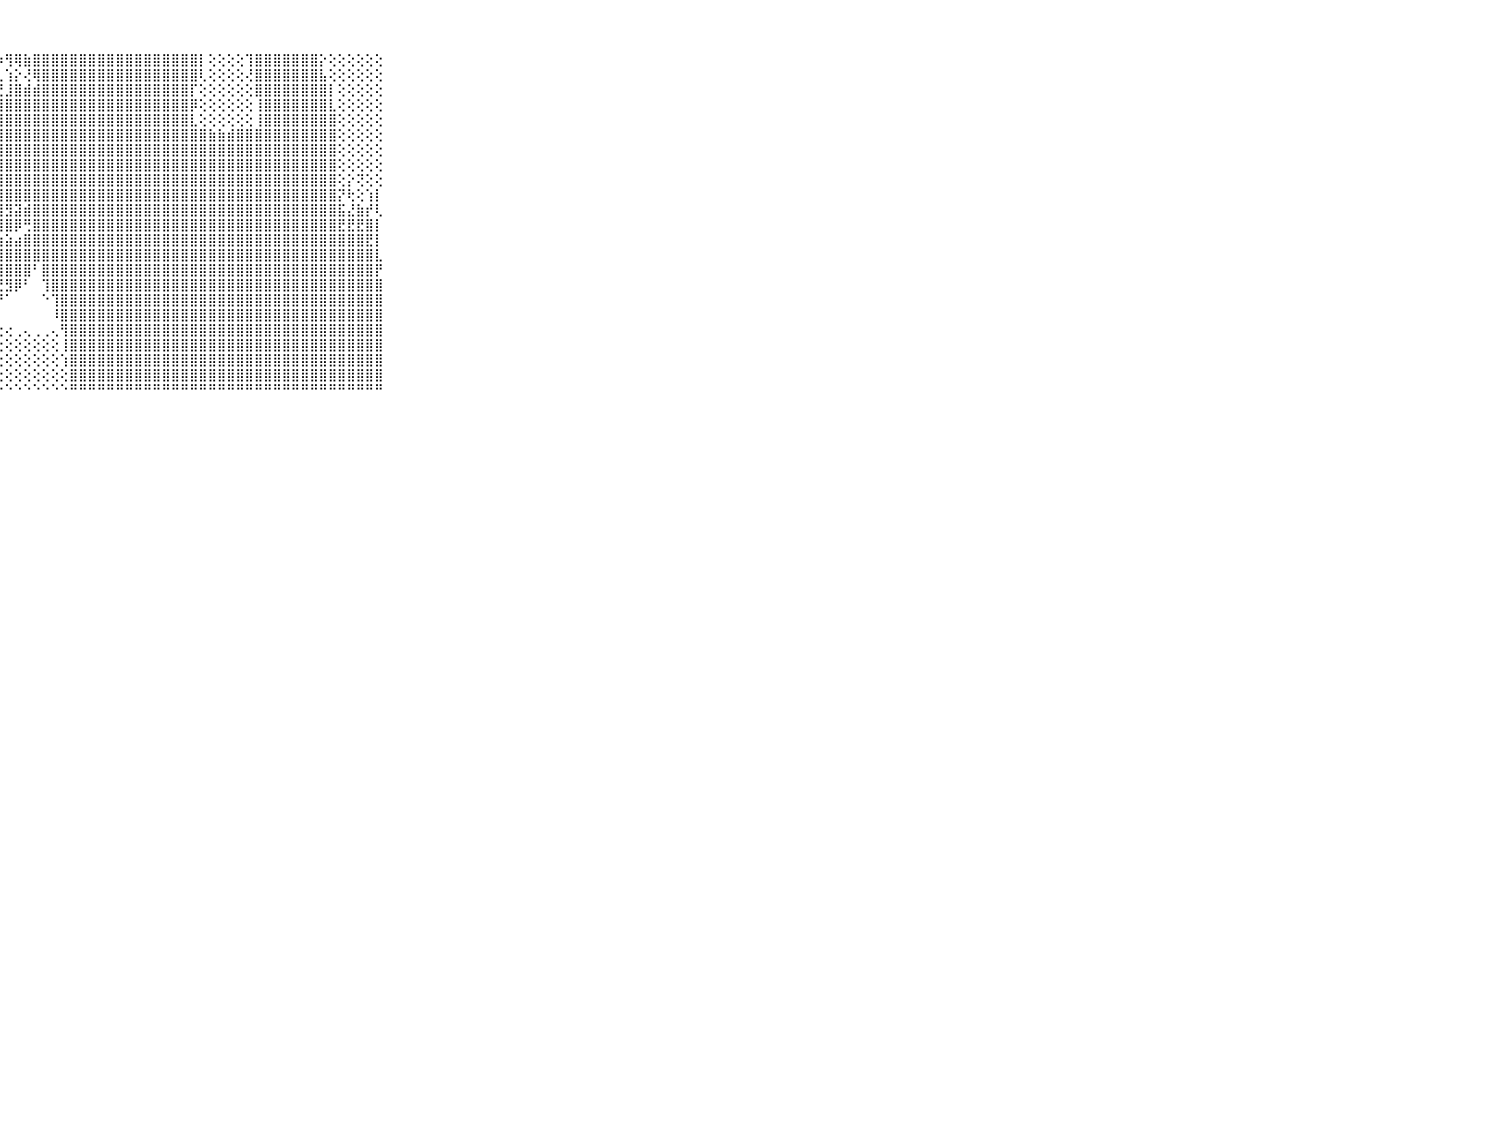

⠀⠀⠀⠀⠀⠀⠀⠀⠀⠀⠀⣿⣿⣿⣿⣿⡿⢟⠃⢐⢑⢄⢕⣜⢱⣵⡾⡷⢻⢿⣷⣿⣿⣿⣿⣿⣿⣿⣿⣿⣿⣿⣿⣿⣿⣿⣿⣿⣿⡇⢕⢕⢕⢕⢹⣿⣿⣿⣿⣿⣿⣿⡕⢕⢕⢕⢕⢕⢕⠀⠀⠀⠀⠀⠀⠀⠀⠀⠀⠀⠀
⠀⠀⠀⠀⠀⠀⠀⠀⠀⠀⠀⣿⣿⣿⣿⡿⢕⢕⢅⣕⡕⢕⢶⢟⠋⠑⢁⢅⢱⡕⢜⢿⣿⣿⣿⣿⣿⣿⣿⣿⣿⣿⣿⣿⣿⣿⣿⣿⣿⢇⢕⢕⢕⢕⢜⣿⣿⣿⣿⣿⣿⣿⣧⢕⢕⢕⢕⢕⢕⠀⠀⠀⠀⠀⠀⠀⠀⠀⠀⠀⠀
⠀⠀⠀⠀⠀⠀⠀⠀⠀⠀⠀⣿⣿⣿⡏⢕⣼⡇⢱⢜⢟⢕⢔⢔⢄⢕⢕⣜⣸⣿⣾⣾⣿⣿⣿⣿⣿⣿⣿⣿⣿⣿⣿⣿⣿⣿⣿⣿⡏⢕⢕⢕⢕⢕⢕⣿⣿⣿⣿⣿⣿⣿⣿⡇⢕⢕⢕⢕⢕⠀⠀⠀⠀⠀⠀⠀⠀⠀⠀⠀⠀
⠀⠀⠀⠀⠀⠀⠀⠀⠀⠀⠀⣿⣿⣿⣇⢕⢻⢮⣵⣧⣵⣵⣷⣷⣷⣷⣧⣿⣿⣿⣿⣿⣿⣿⣿⣿⣿⣿⣿⣿⣿⣿⣿⣿⣿⣿⣿⣿⡿⢕⢕⢕⢕⢕⢕⢸⣿⣿⣿⣿⣿⣿⣿⣇⢕⢕⢕⢕⢕⠀⠀⠀⠀⠀⠀⠀⠀⠀⠀⠀⠀
⠀⠀⠀⠀⠀⠀⠀⠀⠀⠀⠀⣿⣿⣿⣿⢕⢱⢕⣹⣿⣿⣿⣿⣿⣿⣿⣿⣿⣿⣿⣿⣿⣿⣿⣿⣿⣿⣿⣿⣿⣿⣿⣿⣿⣿⣿⣿⣿⣇⢕⢕⢕⢕⢕⢕⢸⣿⣿⣿⣿⣿⣿⣿⣿⢕⢕⢕⢕⢕⠀⠀⠀⠀⠀⠀⠀⠀⠀⠀⠀⠀
⠀⠀⠀⠀⠀⠀⠀⠀⠀⠀⠀⣿⣿⣿⣿⢕⢜⢪⣿⣿⣿⣿⣿⣿⣿⣿⣿⣿⣿⣿⣿⣿⣿⣿⣿⣿⣿⣿⣿⣿⣿⣿⣿⣿⣿⣿⣿⣿⣿⣿⣷⣷⣾⣿⣿⣿⣿⣿⣿⣿⣿⣿⣿⣿⢕⢕⢕⢕⢕⠀⠀⠀⠀⠀⠀⠀⠀⠀⠀⠀⠀
⠀⠀⠀⠀⠀⠀⠀⠀⠀⠀⠀⣿⣿⣿⣿⡕⢑⢜⣿⣿⣿⣿⣿⣿⣿⣿⣿⣿⣿⣿⣿⣿⣿⣿⣿⣿⣿⣿⣿⣿⣿⣿⣿⣿⣿⣿⣿⣿⣿⣿⣿⣿⣿⣿⣿⣿⣿⣿⣿⣿⣿⣿⣿⣿⢕⢕⢕⢕⢕⠀⠀⠀⠀⠀⠀⠀⠀⠀⠀⠀⠀
⠀⠀⠀⠀⠀⠀⠀⠀⠀⠀⠀⣿⣿⣿⣿⣧⢕⢱⣿⣿⣿⣿⣿⣿⣿⣿⣿⣿⣿⣿⣿⣿⣿⣿⣿⣿⣿⣿⣿⣿⣿⣿⣿⣿⣿⣿⣿⣿⣿⣿⣿⣿⣿⣿⣿⣿⣿⣿⣿⣿⣿⣿⣿⣿⢕⢕⢕⢕⢕⠀⠀⠀⠀⠀⠀⠀⠀⠀⠀⠀⠀
⠀⠀⠀⠀⠀⠀⠀⠀⠀⠀⠀⣿⣿⣿⣿⣿⣷⣧⣿⣿⣿⣿⣿⣿⣿⣿⣿⣿⣿⣿⣿⣿⣿⣿⣿⣿⣿⣿⣿⣿⣿⣿⣿⣿⣿⣿⣿⣿⣿⣿⣿⣿⣿⣿⣿⣿⣿⣿⣿⣿⣿⣿⣿⣿⢕⡕⢝⢕⢕⠀⠀⠀⠀⠀⠀⠀⠀⠀⠀⠀⠀
⠀⠀⠀⠀⠀⠀⠀⠀⠀⠀⠀⣿⣿⣿⣿⣿⣿⣿⣿⣿⣿⣿⣿⣿⣿⣿⣿⣿⣿⣿⣿⣿⣿⣿⣿⣿⣿⣿⣿⣿⣿⣿⣿⣿⣿⣿⣿⣿⣿⣿⣿⣿⣿⣿⣿⣿⣿⣿⣿⣿⣿⣿⣿⣿⡝⢗⢕⢱⡇⠀⠀⠀⠀⠀⠀⠀⠀⠀⠀⠀⠀
⠀⠀⠀⠀⠀⠀⠀⠀⠀⠀⠀⣿⣿⣿⣿⣿⣿⣿⣿⣿⣿⣿⣿⣿⣿⣿⣿⣿⣻⣽⣾⣿⣿⣿⣿⣿⣿⣿⣿⣿⣿⣿⣿⣿⣿⣿⣿⣿⣿⣿⣿⣿⣿⣿⣿⣿⣿⣿⣿⣿⣿⣿⣿⣿⣯⣜⣷⡞⢇⠀⠀⠀⠀⠀⠀⠀⠀⠀⠀⠀⠀
⠀⠀⠀⠀⠀⠀⠀⠀⠀⠀⠀⣿⣿⣿⣿⣿⣿⣿⣿⣿⣿⣿⣿⣿⢿⣿⣿⣿⣿⡿⢛⣿⣿⣿⣿⣿⣿⣿⣿⣿⣿⣿⣿⣿⣿⣿⣿⣿⣿⣿⣿⣿⣿⣿⣿⣿⣿⣿⣿⣿⣿⣿⣿⣿⣟⣟⣟⣿⡇⠀⠀⠀⠀⠀⠀⠀⠀⠀⠀⠀⠀
⠀⠀⠀⠀⠀⠀⠀⠀⠀⠀⠀⣿⣿⣿⣿⣿⣿⣿⣿⣿⣿⣿⣿⣿⣷⣷⣷⣵⣵⣴⣿⣿⣿⣿⣿⣿⣿⣿⣿⣿⣿⣿⣿⣿⣿⣿⣿⣿⣿⣿⣿⣿⣿⣿⣿⣿⣿⣿⣿⣿⣿⣿⣿⣿⣿⣿⣿⣟⡇⠀⠀⠀⠀⠀⠀⠀⠀⠀⠀⠀⠀
⠀⠀⠀⠀⠀⠀⠀⠀⠀⠀⠀⣿⣿⣿⣿⣿⣿⢏⢜⣿⣿⣿⣿⣿⣿⣿⣿⣿⣿⣿⣿⣿⣿⣿⣿⣿⣿⣿⣿⣿⣿⣿⣿⣿⣿⣿⣿⣿⣿⣿⣿⣿⣿⣿⣿⣿⣿⣿⣿⣿⣿⣿⣿⣿⣿⣿⣿⣿⣇⠀⠀⠀⠀⠀⠀⠀⠀⠀⠀⠀⠀
⠀⠀⠀⠀⠀⠀⠀⠀⠀⠀⠀⣿⣿⣿⣿⣿⣿⢕⢕⢝⣿⣿⣿⣿⣿⣿⣿⣿⣿⣿⣿⠃⣿⣿⣿⣿⣿⣿⣿⣿⣿⣿⣿⣿⣿⣿⣿⣿⣿⣿⣿⣿⣿⣿⣿⣿⣿⣿⣿⣿⣿⣿⣿⣿⣿⣿⣿⣿⡟⠀⠀⠀⠀⠀⠀⠀⠀⠀⠀⠀⠀
⠀⠀⠀⠀⠀⠀⠀⠀⠀⠀⠀⣿⣿⣿⣿⣿⣿⣧⢕⢅⢜⢝⢿⣿⣿⢟⢟⢟⣻⡿⠃⠀⢹⣿⣿⣿⣿⣿⣿⣿⣿⣿⣿⣿⣿⣿⣿⣿⣿⣿⣿⣿⣿⣿⣿⣿⣿⣿⣿⣿⣿⣿⣿⣿⣿⣿⣿⣿⣿⠀⠀⠀⠀⠀⠀⠀⠀⠀⠀⠀⠀
⠀⠀⠀⠀⠀⠀⠀⠀⠀⠀⠀⣿⣿⣿⣿⣿⣿⣿⡇⢕⢕⠕⠁⠑⠙⠕⠅⠘⠁⠀⠀⠀⠑⢹⣿⣿⣿⣿⣿⣿⣿⣿⣿⣿⣿⣿⣿⣿⣿⣿⣿⣿⣿⣿⣿⣿⣿⣿⣿⣿⣿⣿⣿⣿⣿⣿⣿⣿⣿⠀⠀⠀⠀⠀⠀⠀⠀⠀⠀⠀⠀
⠀⠀⠀⠀⠀⠀⠀⠀⠀⠀⠀⣿⣿⣿⣿⣿⣿⣿⣿⢅⢅⢕⠔⢄⢀⢀⠀⠀⠀⠀⠀⠀⠀⠸⣿⣿⣿⣿⣿⣿⣿⣿⣿⣿⣿⣿⣿⣿⣿⣿⣿⣿⣿⣿⣿⣿⣿⣿⣿⣿⣿⣿⣿⣿⣿⣿⣿⣿⣿⠀⠀⠀⠀⠀⠀⠀⠀⠀⠀⠀⠀
⠀⠀⠀⠀⠀⠀⠀⠀⠀⠀⠀⣿⣿⣿⣿⣿⣿⣿⣿⡄⢕⢕⢕⢅⢄⢑⢐⢐⢔⢀⢄⢀⢀⢄⢻⣿⣿⣿⣿⣿⣿⣿⣿⣿⣿⣿⣿⣿⣿⣿⣿⣿⣿⣿⣿⣿⣿⣿⣿⣿⣿⣿⣿⣿⣿⣿⣿⣿⣿⠀⠀⠀⠀⠀⠀⠀⠀⠀⠀⠀⠀
⠀⠀⠀⠀⠀⠀⠀⠀⠀⠀⠀⣿⣿⣿⣿⣿⣿⣿⣿⣿⣧⡕⢕⢕⢕⢕⢕⢕⢕⢕⢕⢕⢕⢕⢸⣿⣿⣿⣿⣿⣿⣿⣿⣿⣿⣿⣿⣿⣿⣿⣿⣿⣿⣿⣿⣿⣿⣿⣿⣿⣿⣿⣿⣿⣿⣿⣿⣿⣿⠀⠀⠀⠀⠀⠀⠀⠀⠀⠀⠀⠀
⠀⠀⠀⠀⠀⠀⠀⠀⠀⠀⠀⣿⣿⣿⣿⣿⣿⣿⣿⣿⣿⣿⣷⣧⣕⢕⢕⢕⢕⢕⢕⢕⢕⢕⢱⣿⣿⣿⣿⣿⣿⣿⣿⣿⣿⣿⣿⣿⣿⣿⣿⣿⣿⣿⣿⣿⣿⣿⣿⣿⣿⣿⣿⣿⣿⣿⣿⣿⣿⠀⠀⠀⠀⠀⠀⠀⠀⠀⠀⠀⠀
⠀⠀⠀⠀⠀⠀⠀⠀⠀⠀⠀⣿⣿⣿⣿⣿⣿⣿⣿⣿⣿⣿⣿⣿⣿⣷⢕⢕⢕⢕⢕⢕⢕⢕⢕⣿⣿⣿⣿⣿⣿⣿⣿⣿⣿⣿⣿⣿⣿⣿⣿⣿⣿⣿⣿⣿⣿⣿⣿⣿⣿⣿⣿⣿⣿⣿⣿⣿⣿⠀⠀⠀⠀⠀⠀⠀⠀⠀⠀⠀⠀
⠀⠀⠀⠀⠀⠀⠀⠀⠀⠀⠀⠛⠛⠛⠛⠛⠛⠛⠛⠛⠛⠛⠛⠛⠛⠛⠑⠑⠑⠑⠑⠑⠑⠑⠑⠛⠛⠛⠛⠛⠛⠛⠛⠛⠛⠛⠛⠛⠛⠛⠛⠛⠛⠛⠛⠛⠛⠛⠛⠛⠛⠛⠛⠛⠛⠛⠛⠛⠛⠀⠀⠀⠀⠀⠀⠀⠀⠀⠀⠀⠀